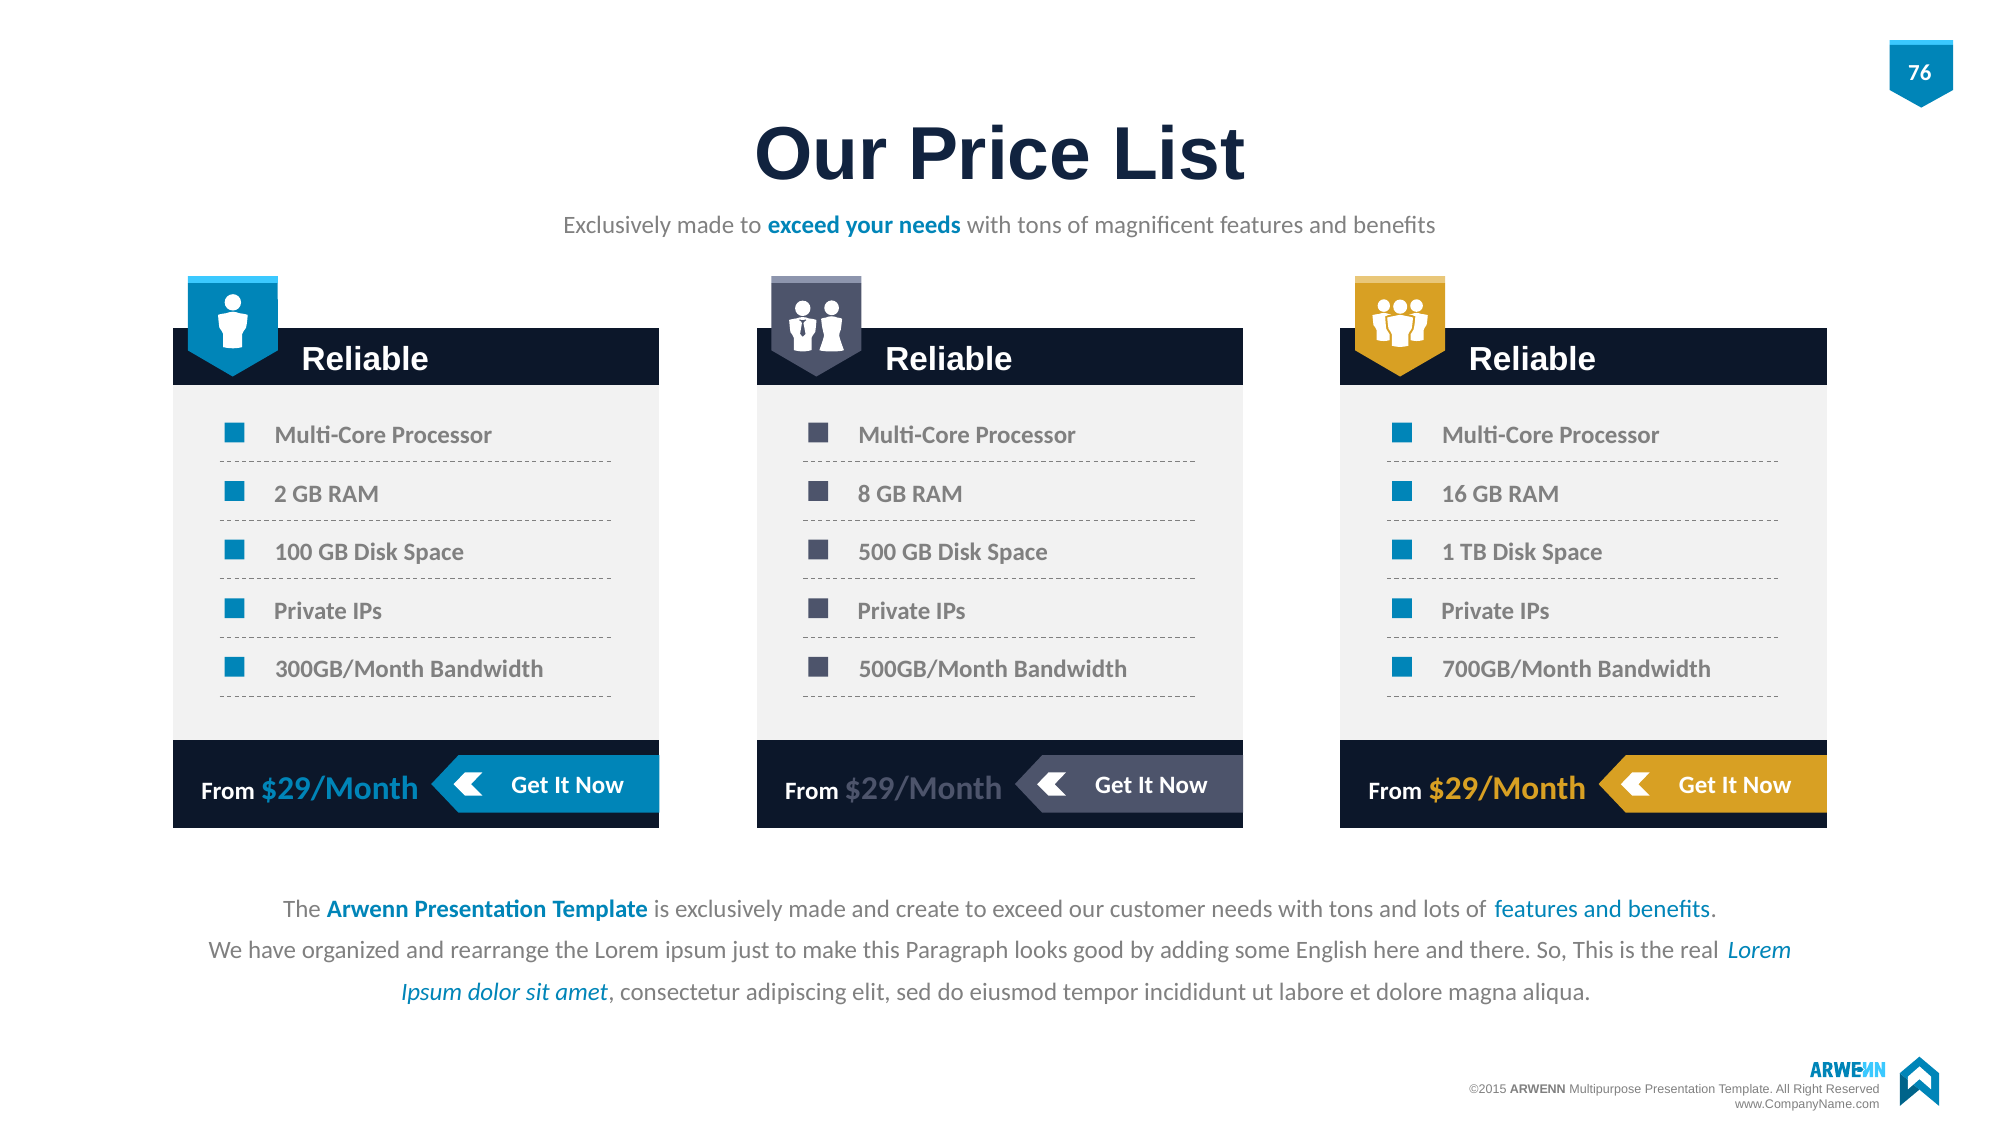

# Our Price List
Exclusively made to exceed your needs with tons of magnificent features and benefits

Reliable
Reliable
Reliable

Multi-Core Processor
2 GB RAM
100 GB Disk Space
Private IPs
300GB/Month Bandwidth
Multi-Core Processor
8 GB RAM
500 GB Disk Space
Private IPs
500GB/Month Bandwidth
Multi-Core Processor
16 GB RAM
1 TB Disk Space
Private IPs
700GB/Month Bandwidth

Get It Now

Get It Now

Get It Now

From $29/Month
From $29/Month
From $29/Month
The Arwenn Presentation Template is exclusively made and create to exceed our customer needs with tons and lots of features and benefits.
We have organized and rearrange the Lorem ipsum just to make this Paragraph looks good by adding some English here and there. So, This is the real Lorem Ipsum dolor sit amet, consectetur adipiscing elit, sed do eiusmod tempor incididunt ut labore et dolore magna aliqua.